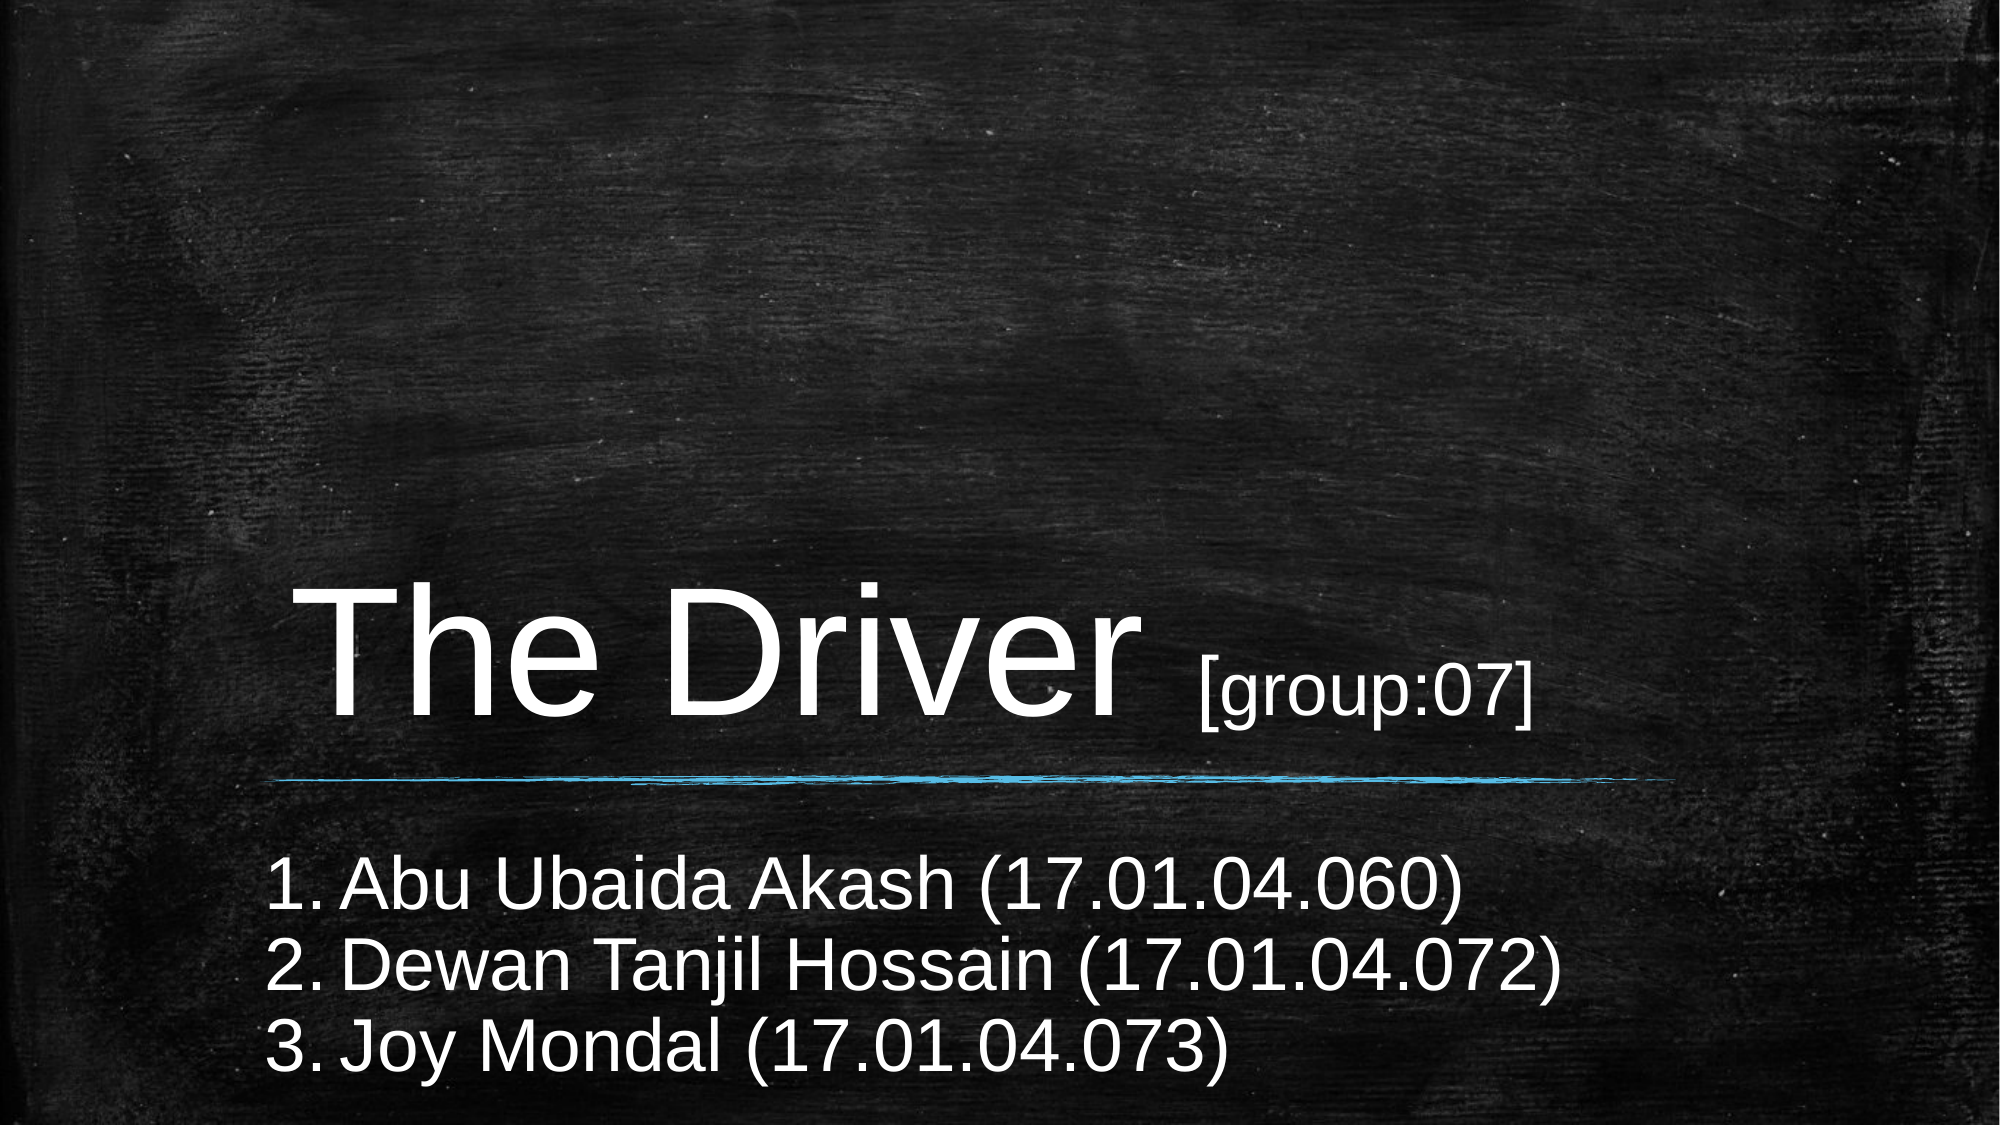

# The Driver [group:07]
Abu Ubaida Akash (17.01.04.060)
Dewan Tanjil Hossain (17.01.04.072)
Joy Mondal (17.01.04.073)